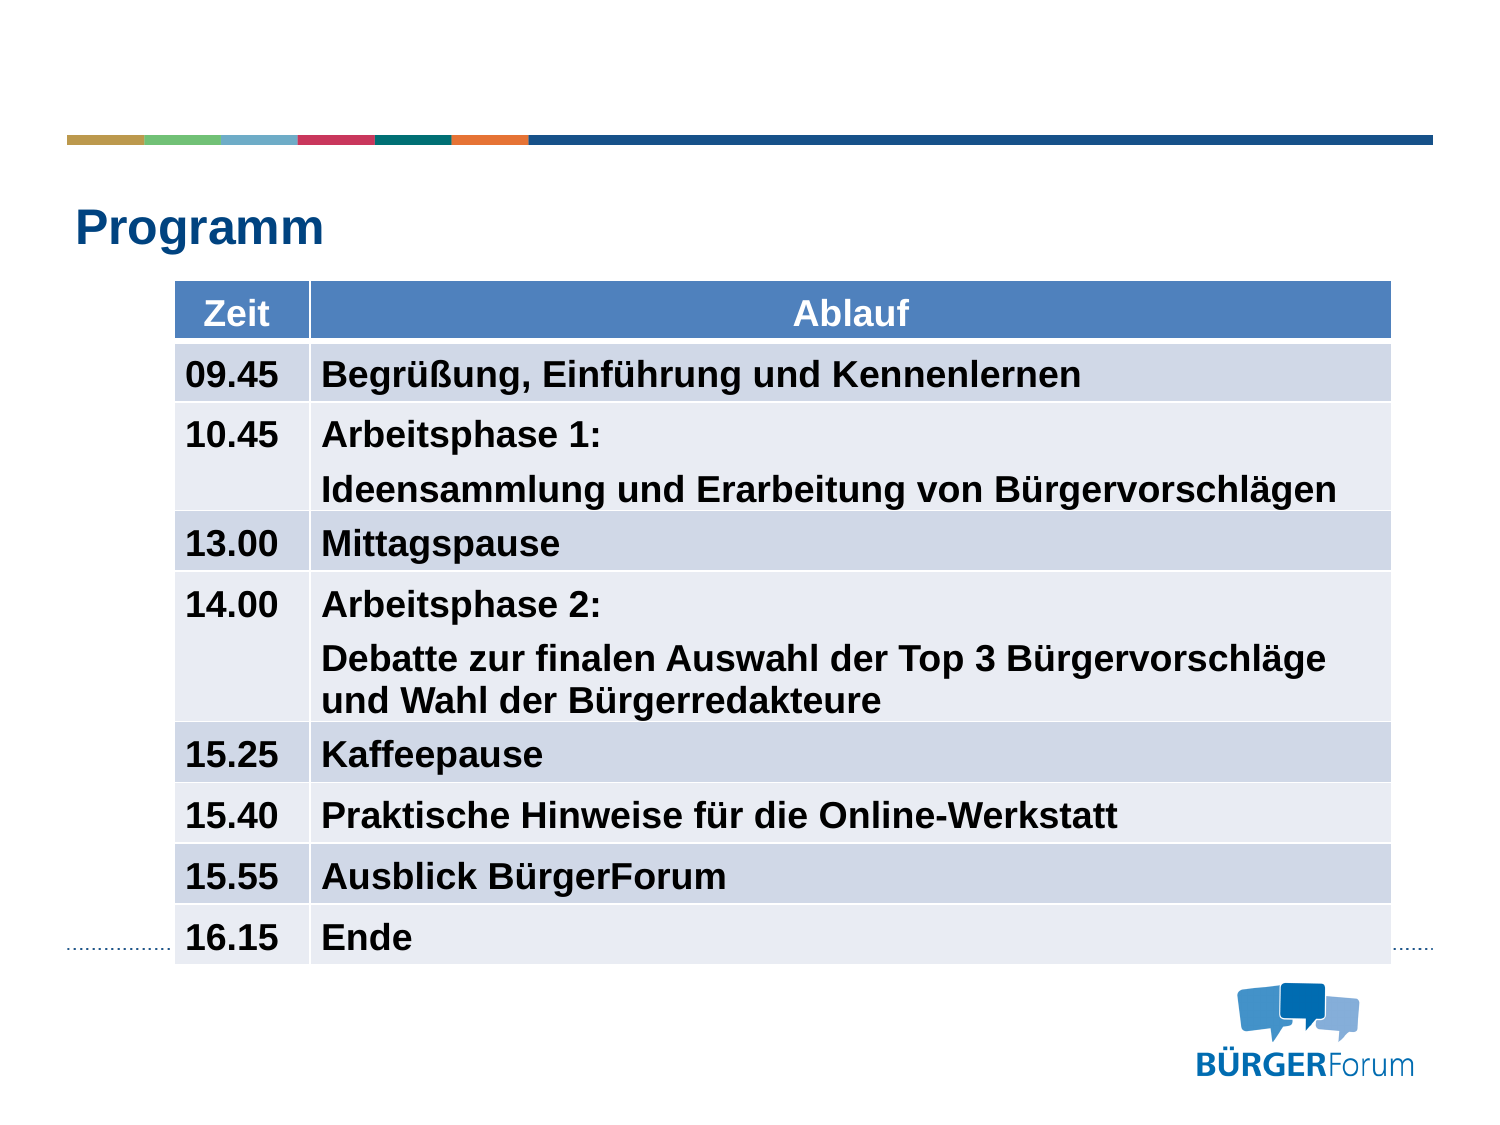

# Programm
| Zeit | Ablauf |
| --- | --- |
| 09.45 | Begrüßung, Einführung und Kennenlernen |
| 10.45 | Arbeitsphase 1: Ideensammlung und Erarbeitung von Bürgervorschlägen |
| 13.00 | Mittagspause |
| 14.00 | Arbeitsphase 2: Debatte zur finalen Auswahl der Top 3 Bürgervorschläge und Wahl der Bürgerredakteure |
| 15.25 | Kaffeepause |
| 15.40 | Praktische Hinweise für die Online-Werkstatt |
| 15.55 | Ausblick BürgerForum |
| 16.15 | Ende |